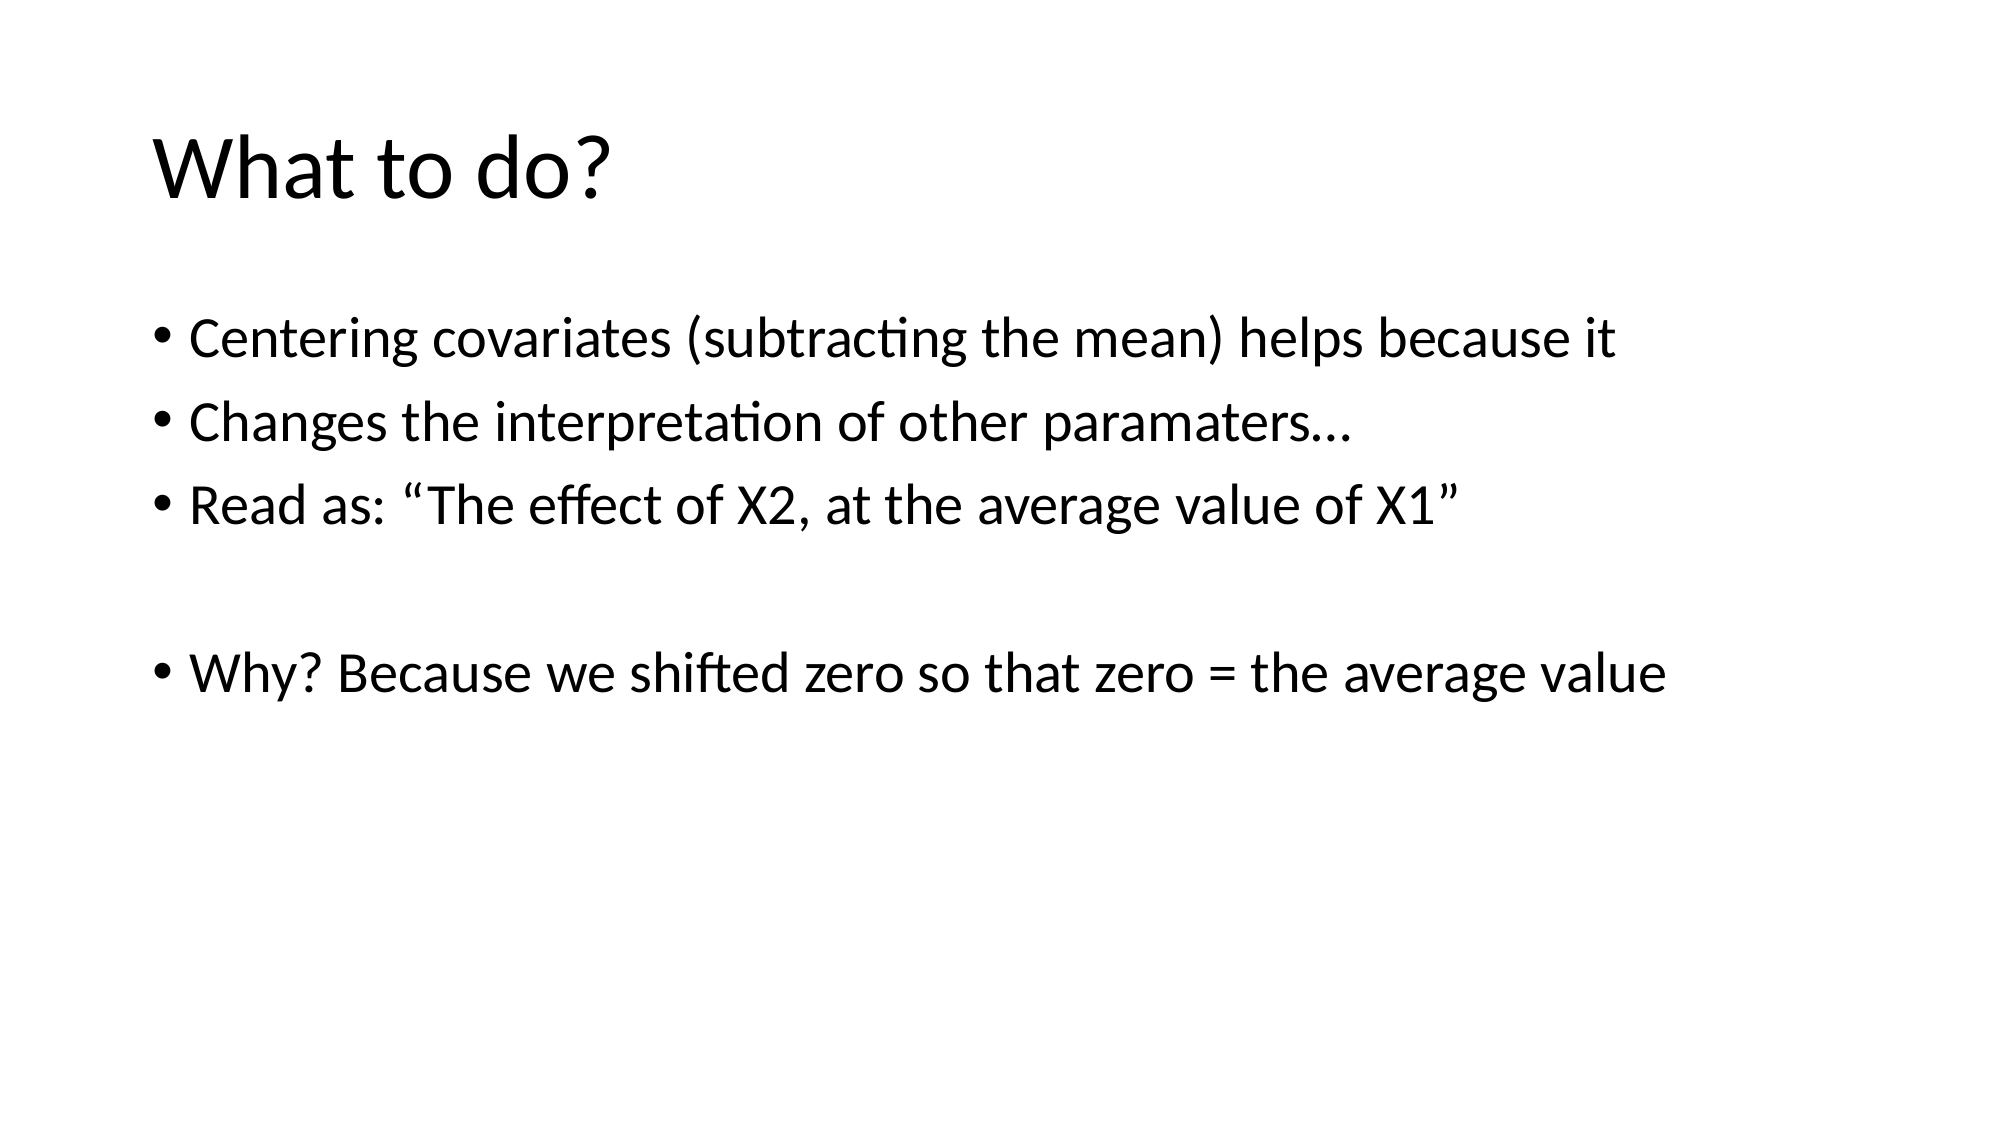

# What to do?
Centering covariates (subtracting the mean) helps because it
Changes the interpretation of other paramaters…
Read as: “The effect of X2, at the average value of X1”

Why? Because we shifted zero so that zero = the average value